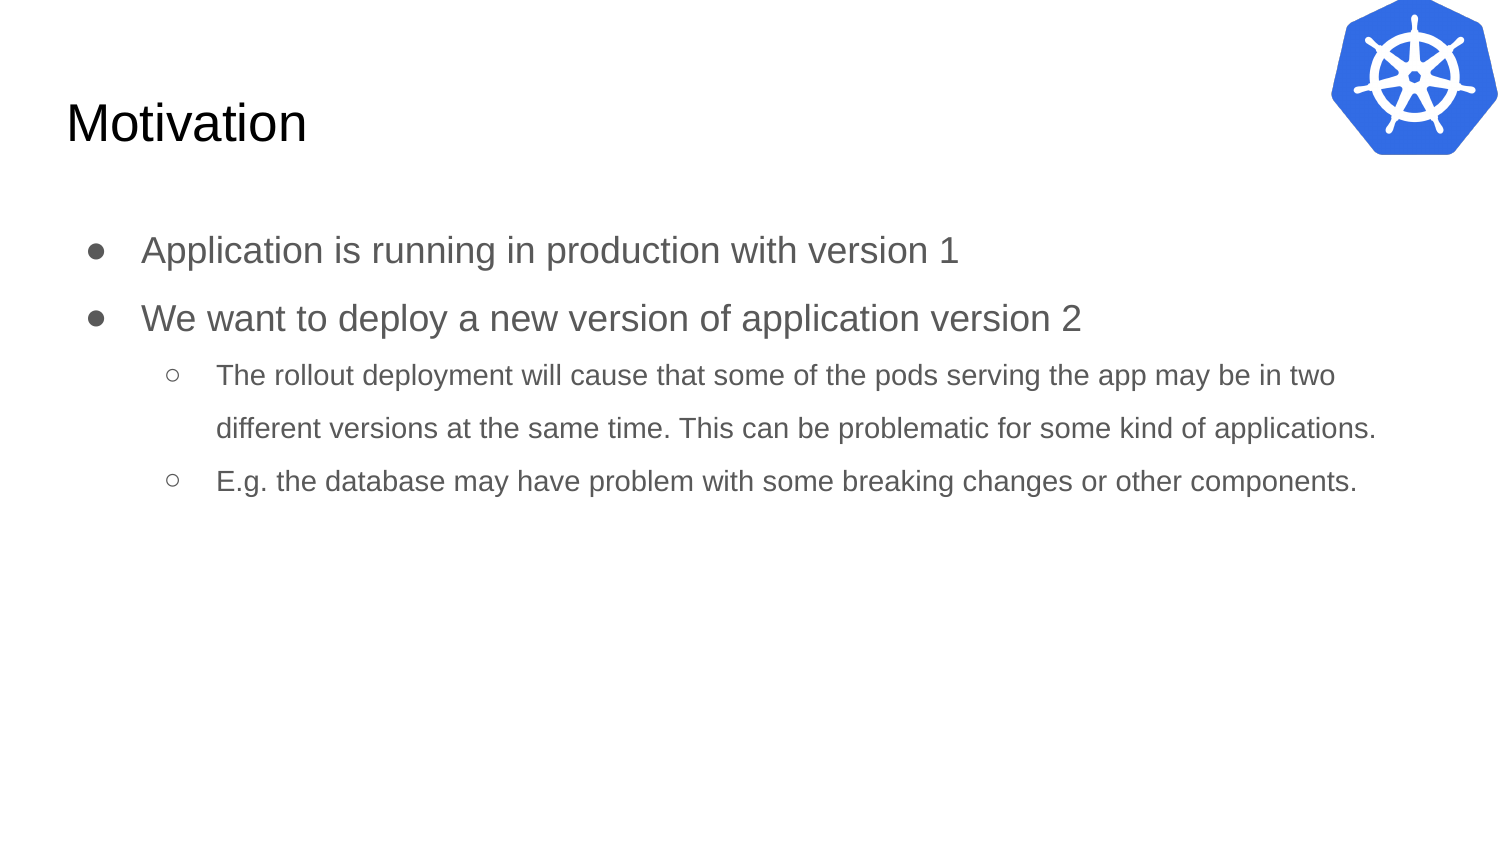

# Motivation
Application is running in production with version 1
We want to deploy a new version of application version 2
The rollout deployment will cause that some of the pods serving the app may be in two different versions at the same time. This can be problematic for some kind of applications.
E.g. the database may have problem with some breaking changes or other components.